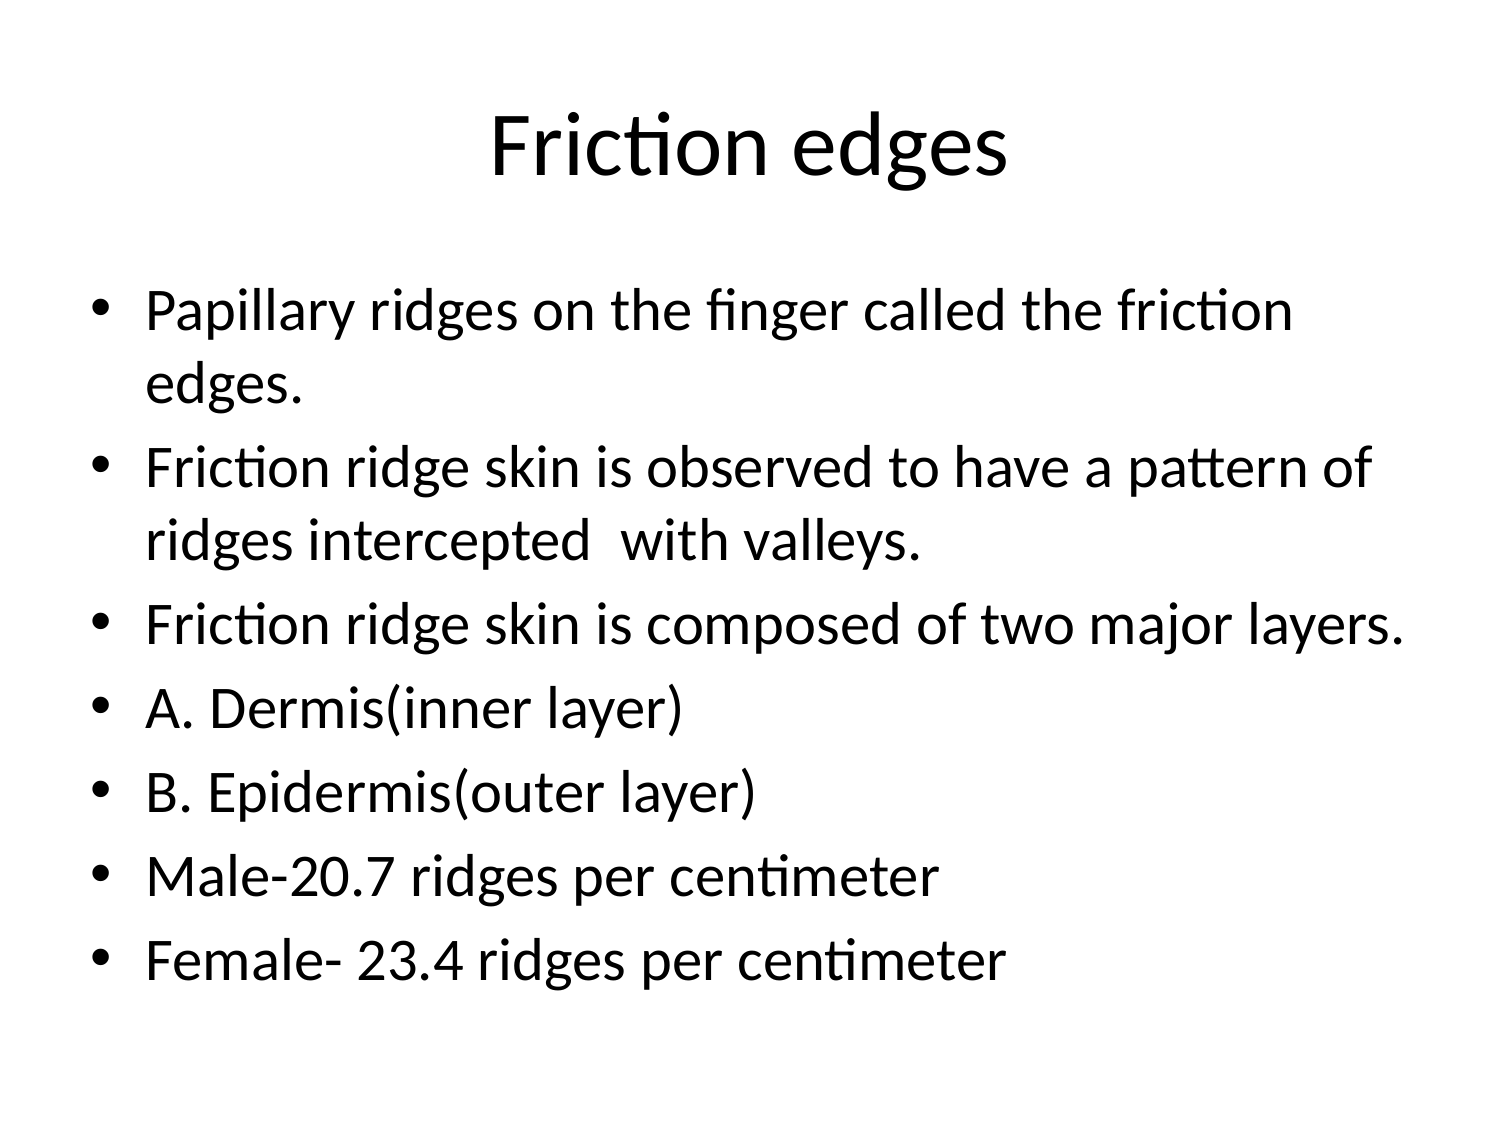

# Friction edges
Papillary ridges on the finger called the friction edges.
Friction ridge skin is observed to have a pattern of ridges intercepted  with valleys.
Friction ridge skin is composed of two major layers.
A. Dermis(inner layer)
B. Epidermis(outer layer)
Male-20.7 ridges per centimeter
Female- 23.4 ridges per centimeter